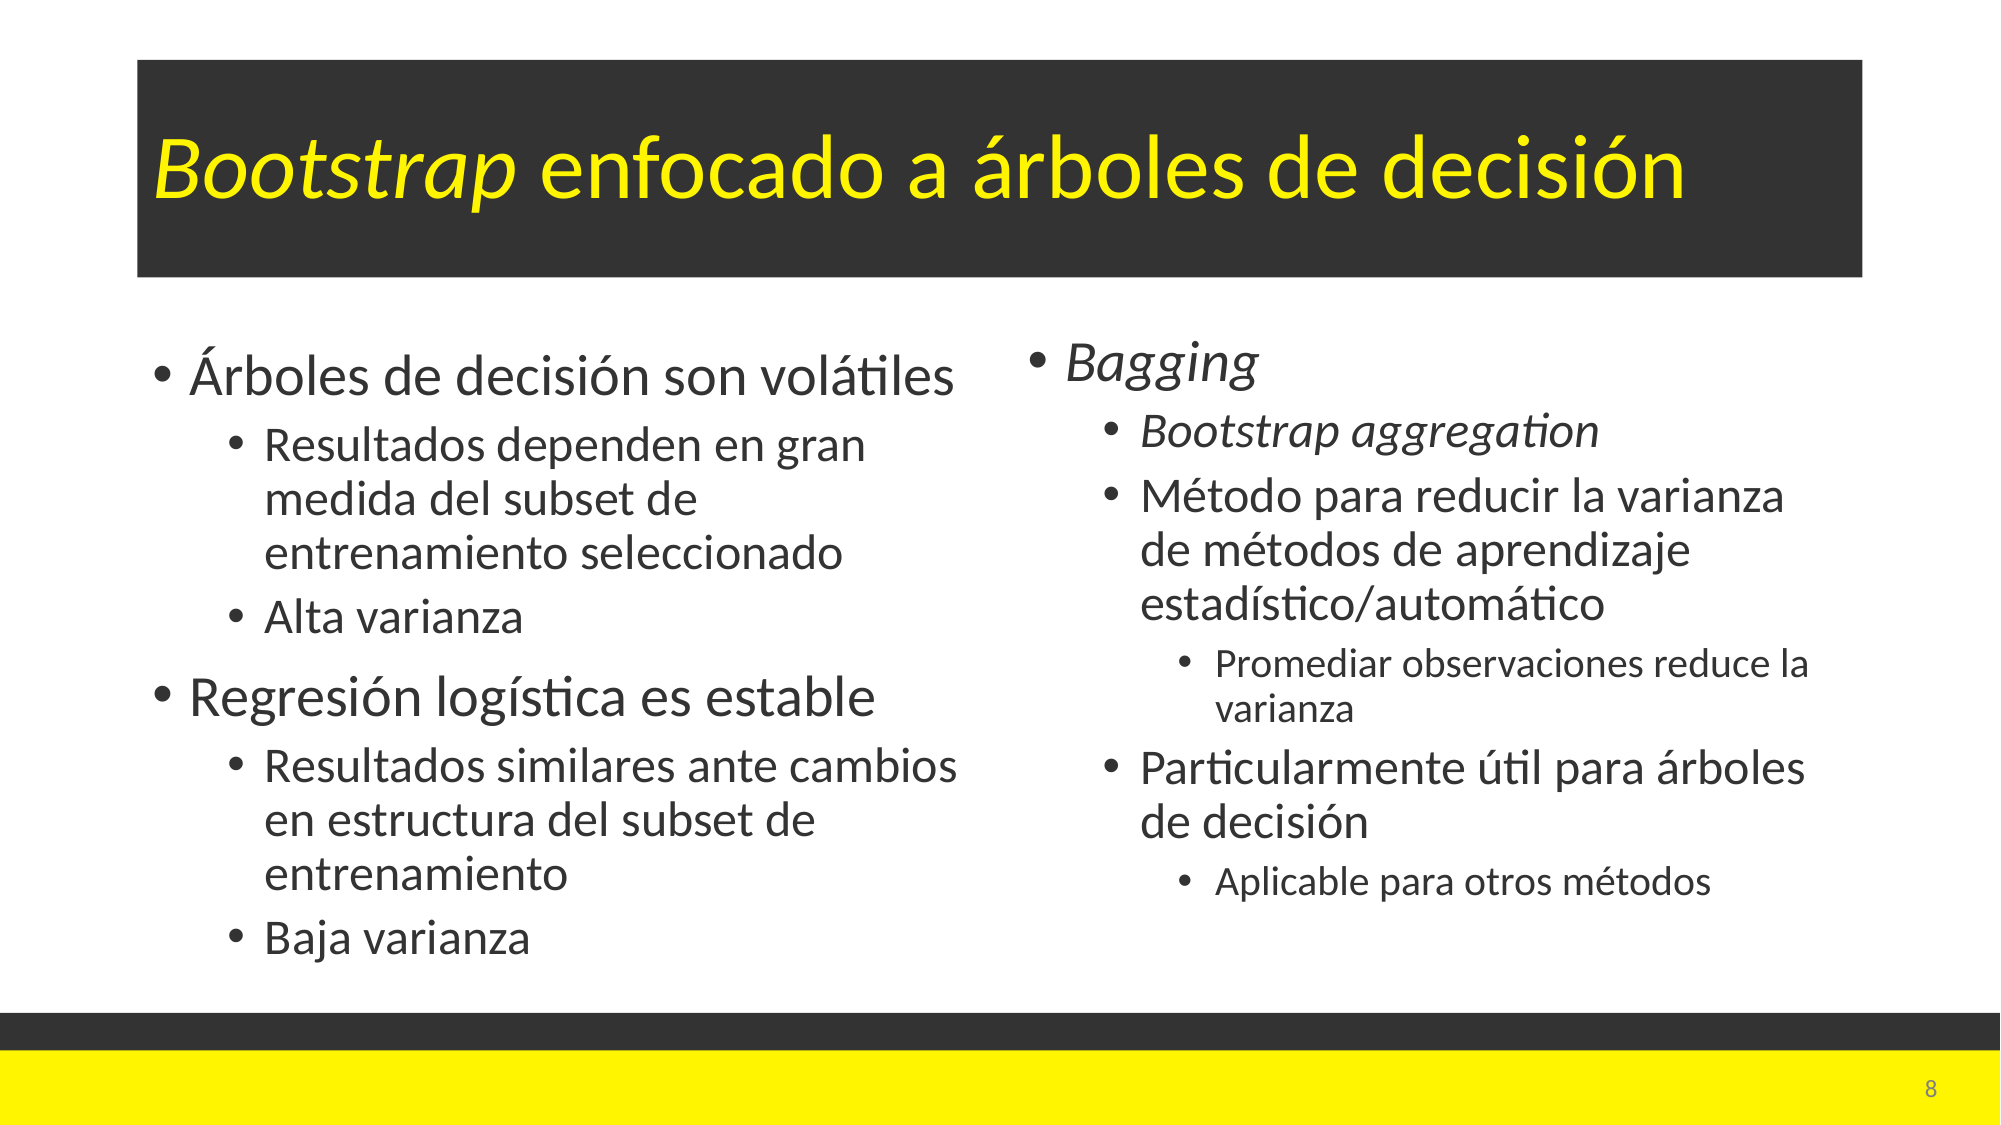

# Bootstrap enfocado a árboles de decisión
Árboles de decisión son volátiles
Resultados dependen en gran medida del subset de entrenamiento seleccionado
Alta varianza
Regresión logística es estable
Resultados similares ante cambios en estructura del subset de entrenamiento
Baja varianza
Bagging
Bootstrap aggregation
Método para reducir la varianza de métodos de aprendizaje estadístico/automático
Promediar observaciones reduce la varianza
Particularmente útil para árboles de decisión
Aplicable para otros métodos